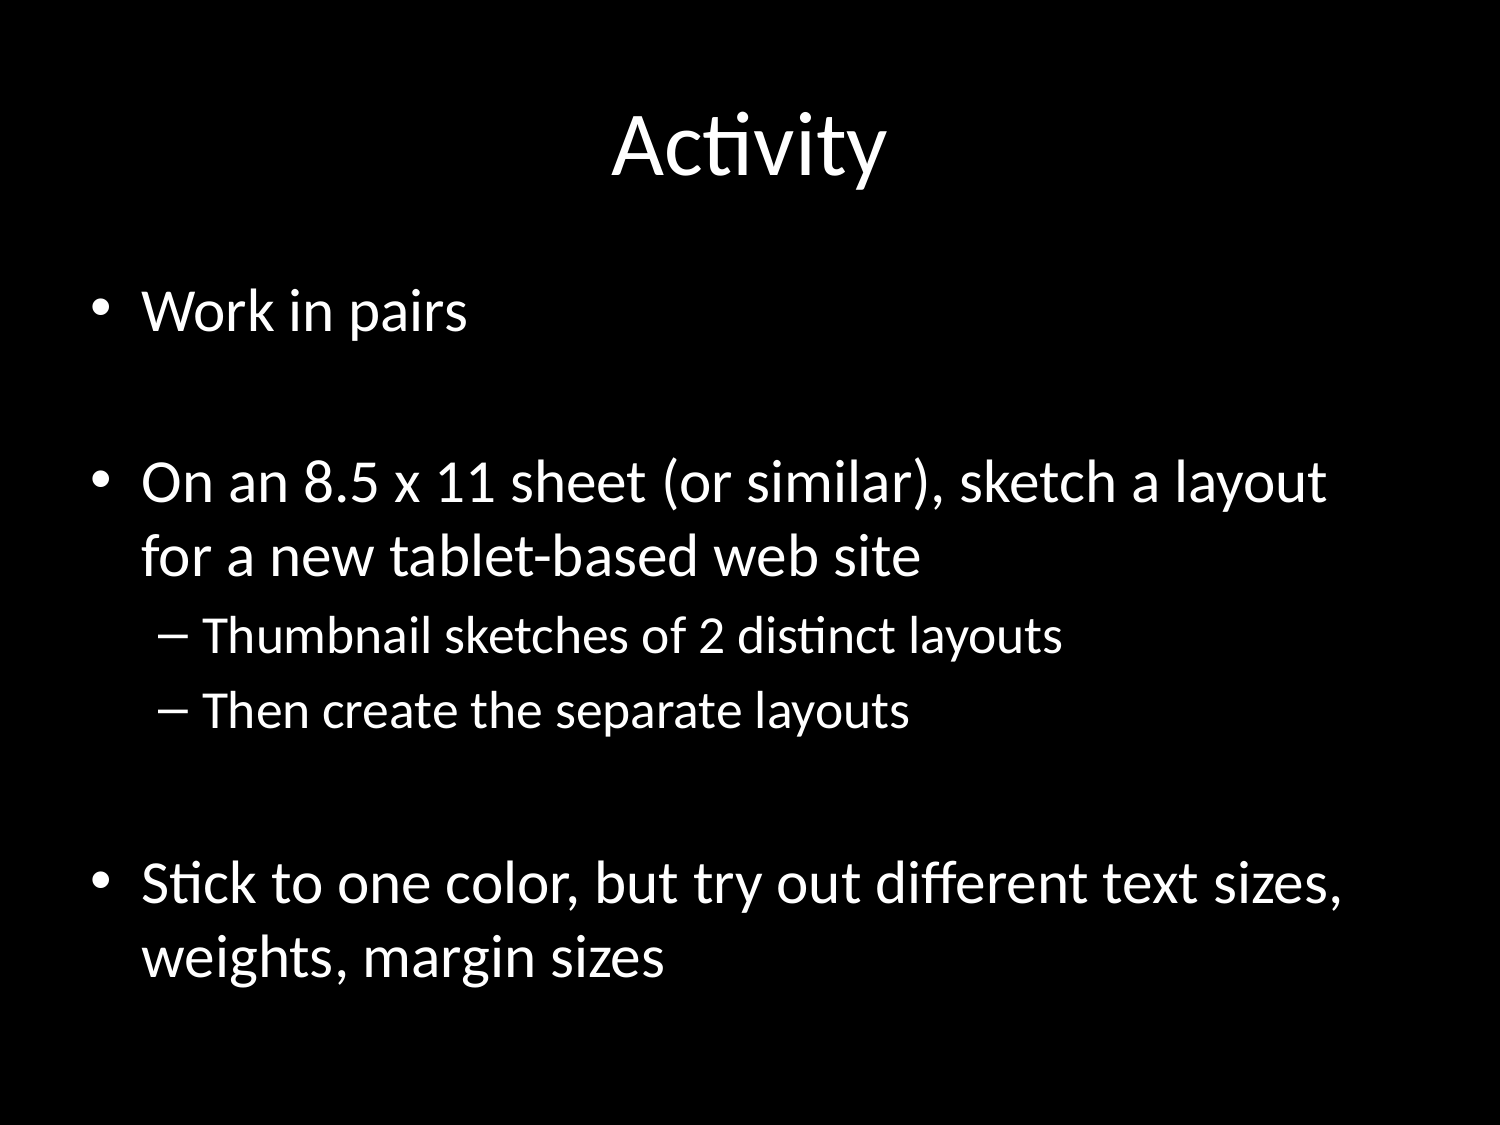

# Activity
Work in pairs

On an 8.5 x 11 sheet (or similar), sketch a layout for a new tablet-based web site
Thumbnail sketches of 2 distinct layouts
Then create the separate layouts

Stick to one color, but try out different text sizes, weights, margin sizes